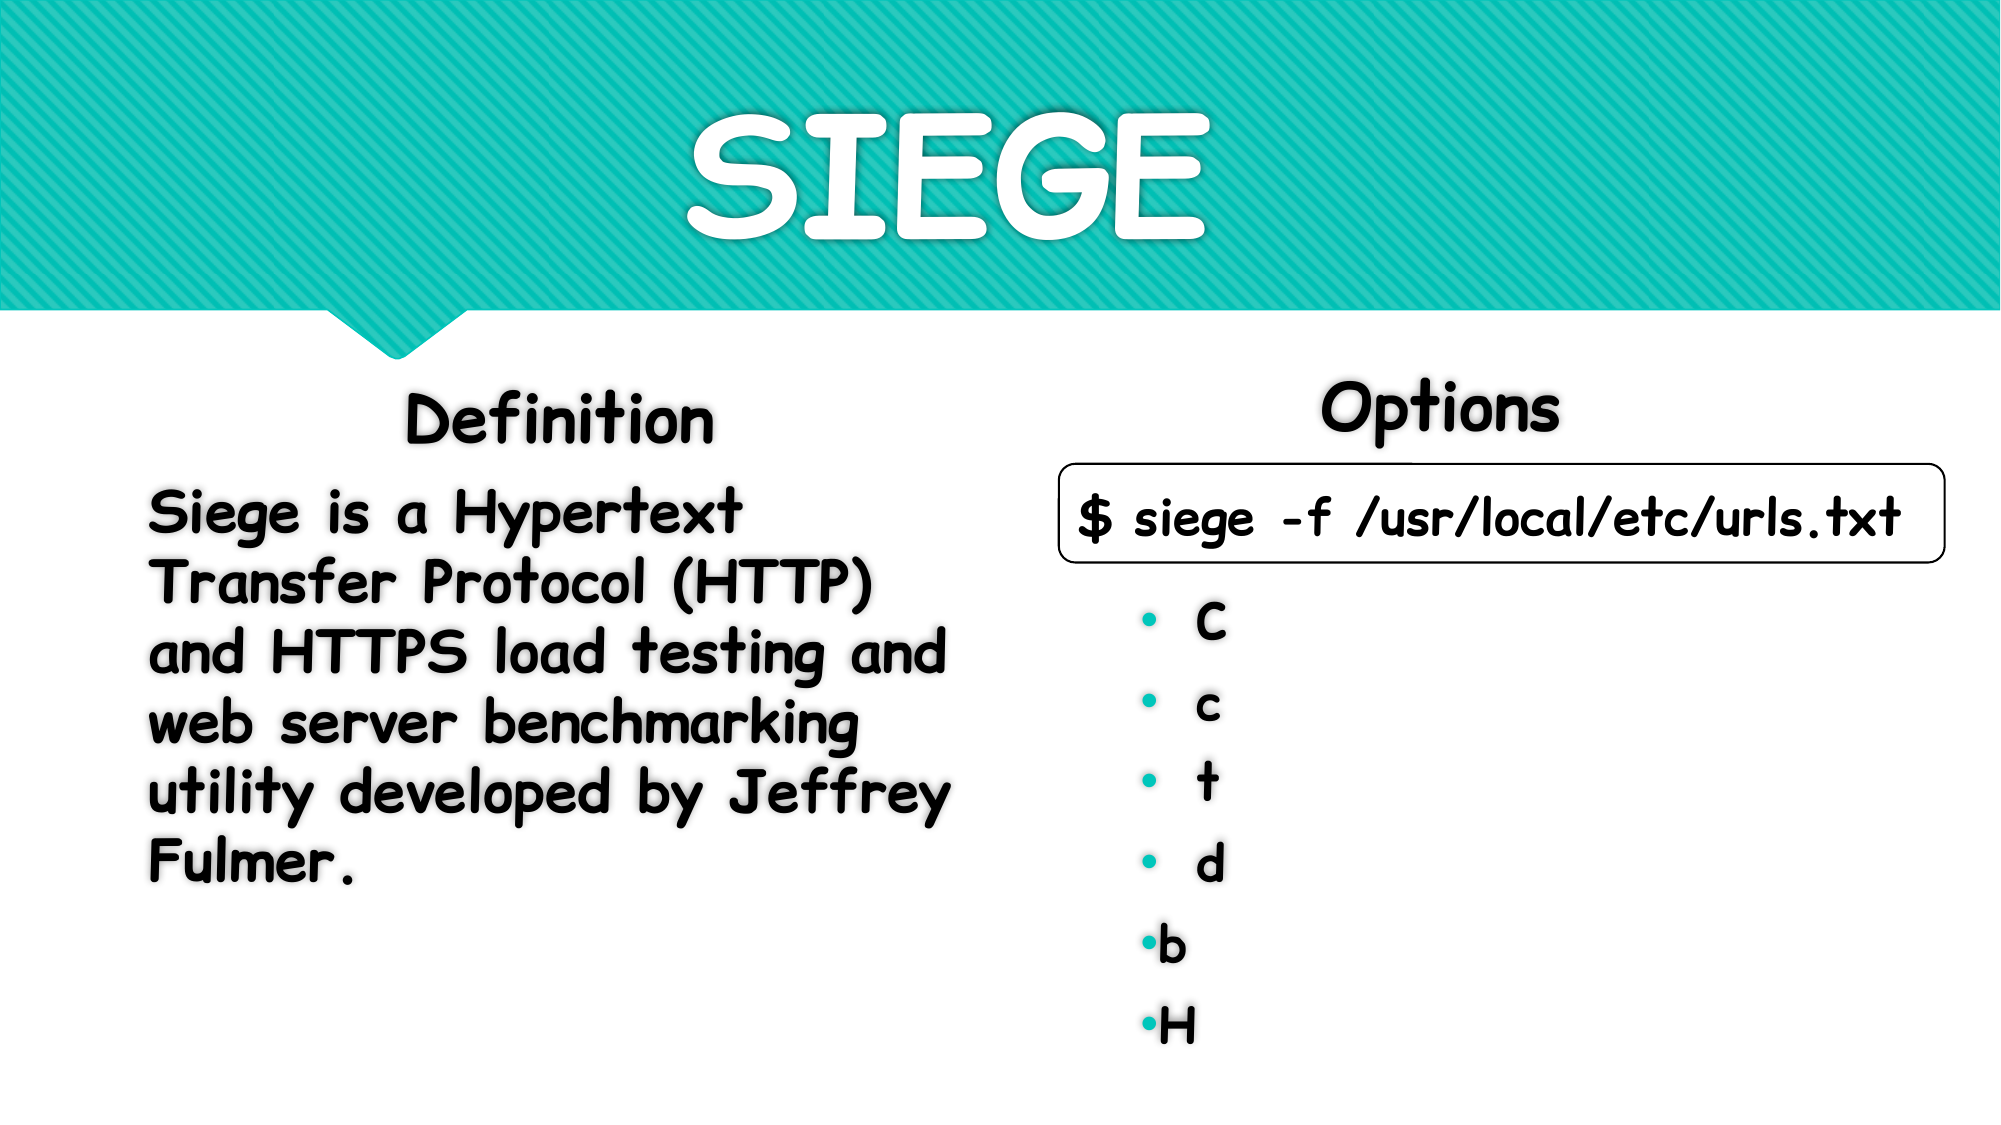

# SIEGE
Options
Definition

C
c
t
d
b
H

$ siege -f /usr/local/etc/urls.txt
Siege is a Hypertext Transfer Protocol (HTTP) and HTTPS load testing and web server benchmarking utility developed by Jeffrey Fulmer.